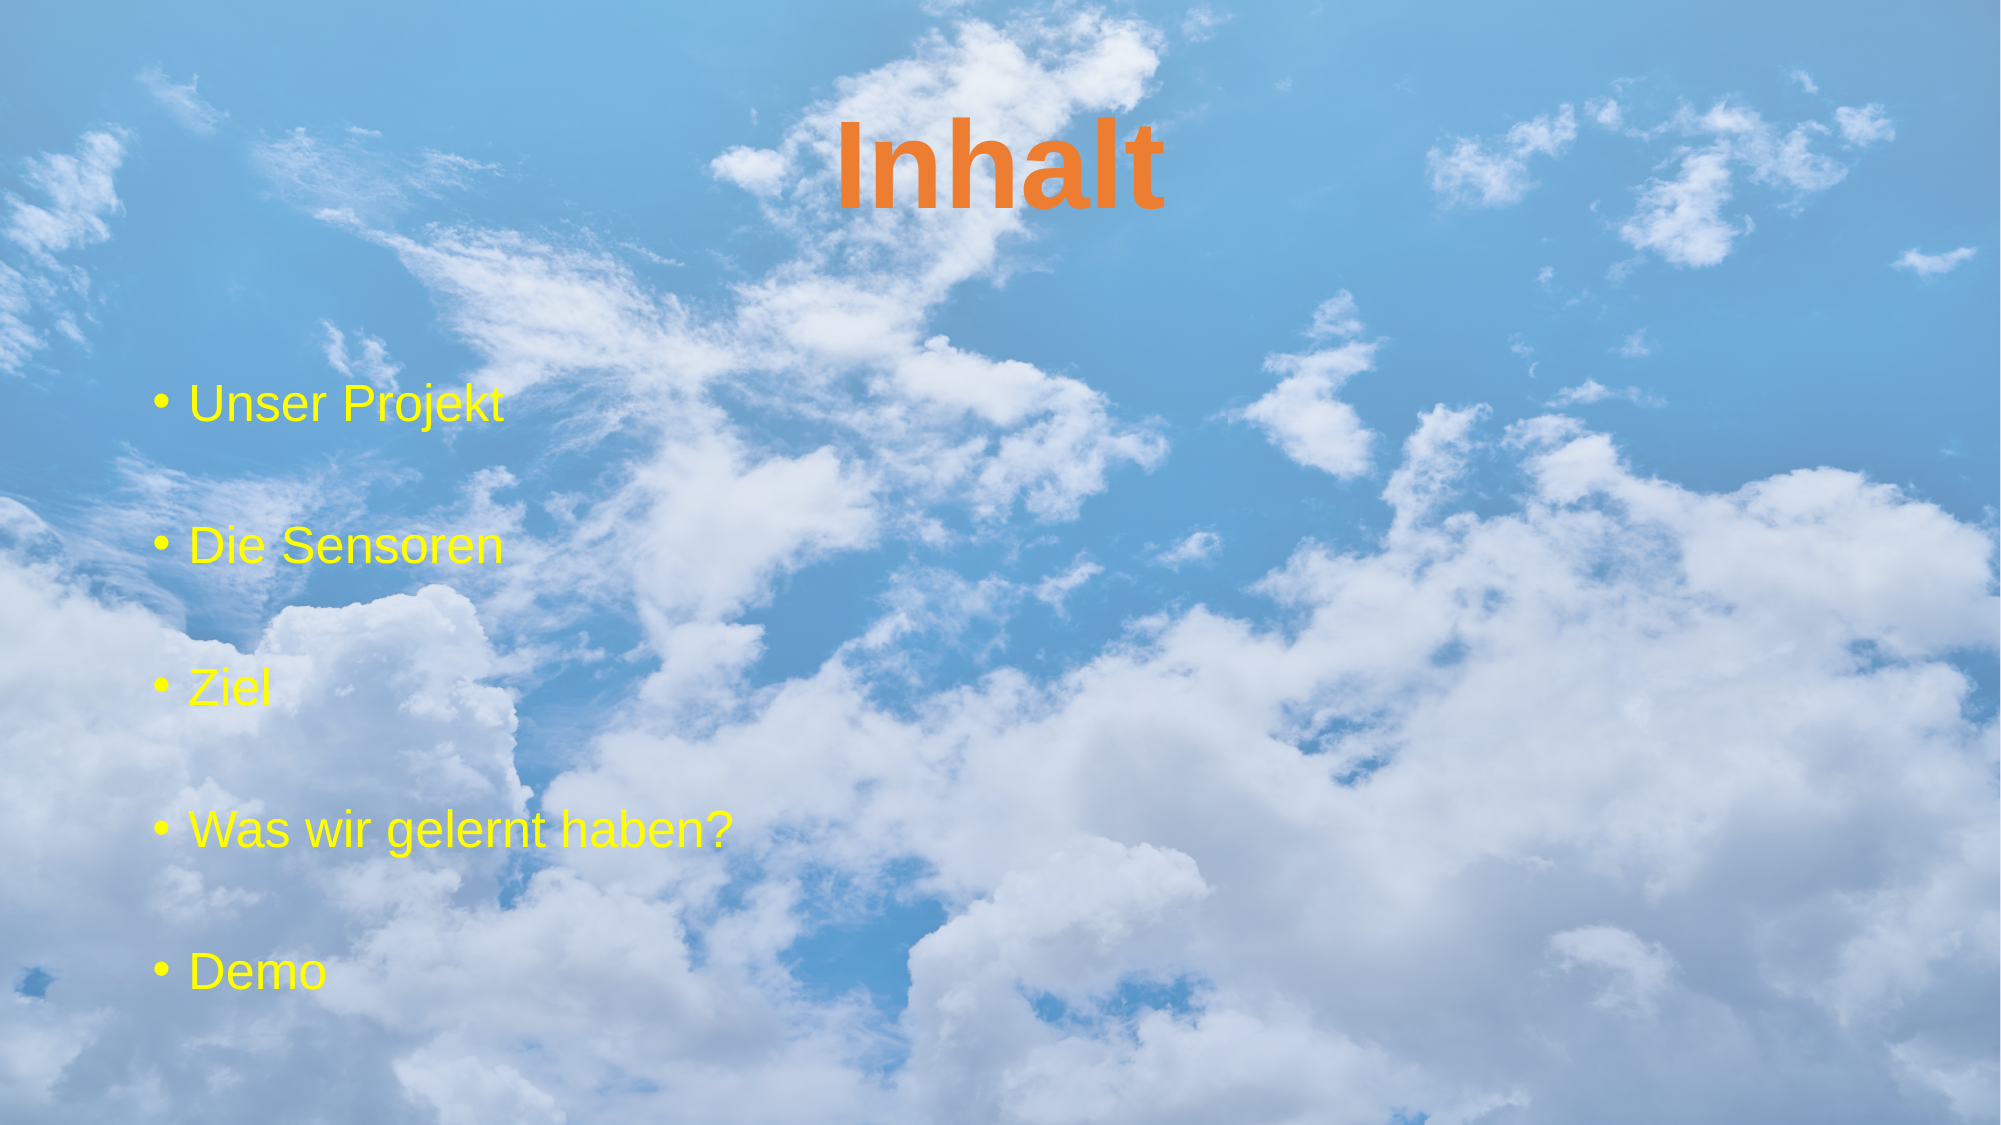

# Inhalt
Unser Projekt
Die Sensoren
Ziel
Was wir gelernt haben?
Demo